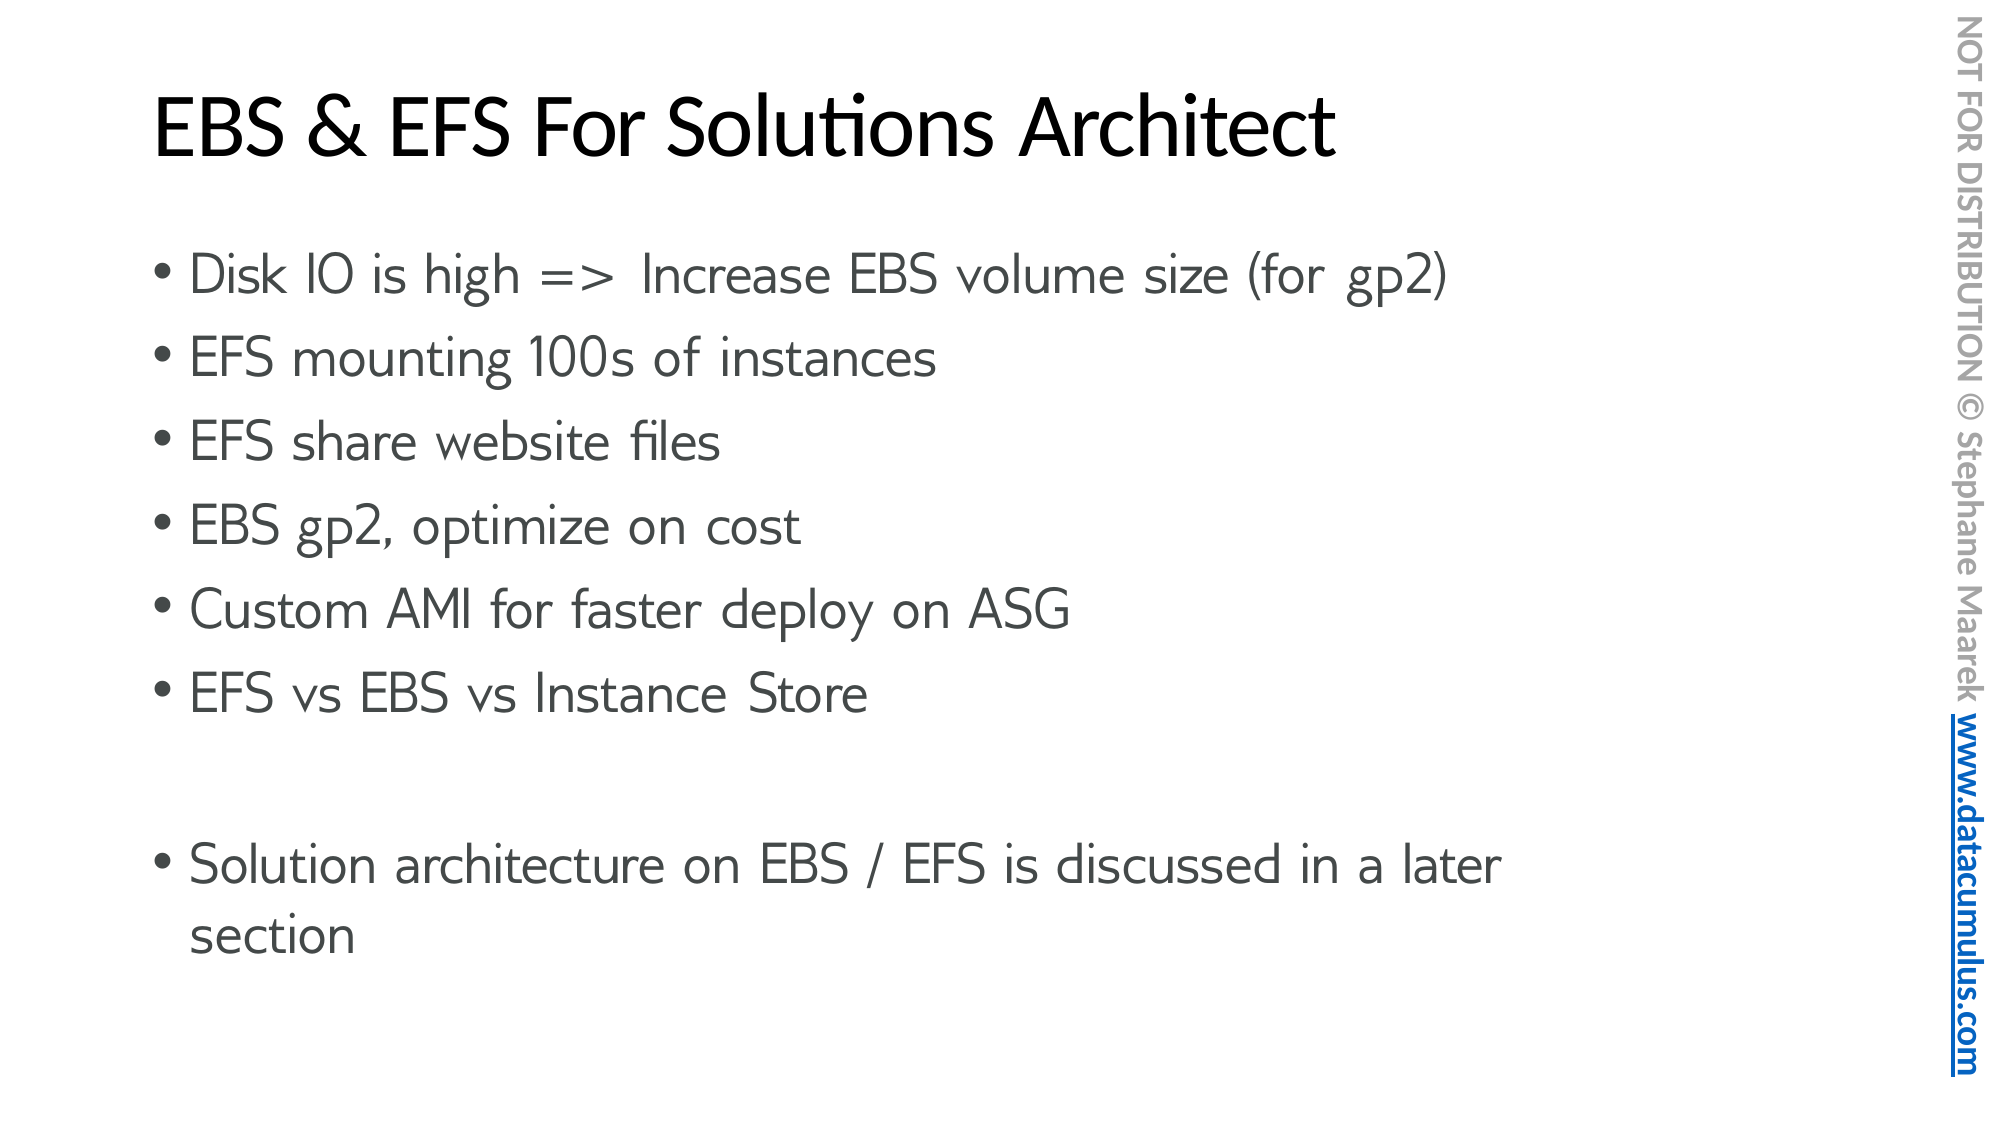

NOT FOR DISTRIBUTION © Stephane Maarek www.datacumulus.com
# EBS & EFS For Solutions Architect
Disk IO is high => Increase EBS volume size (for gp2)
EFS mounting 100s of instances
EFS share website files
EBS gp2, optimize on cost
Custom AMI for faster deploy on ASG
EFS vs EBS vs Instance Store

Solution architecture on EBS / EFS is discussed in a later section
© Stephane Maarek